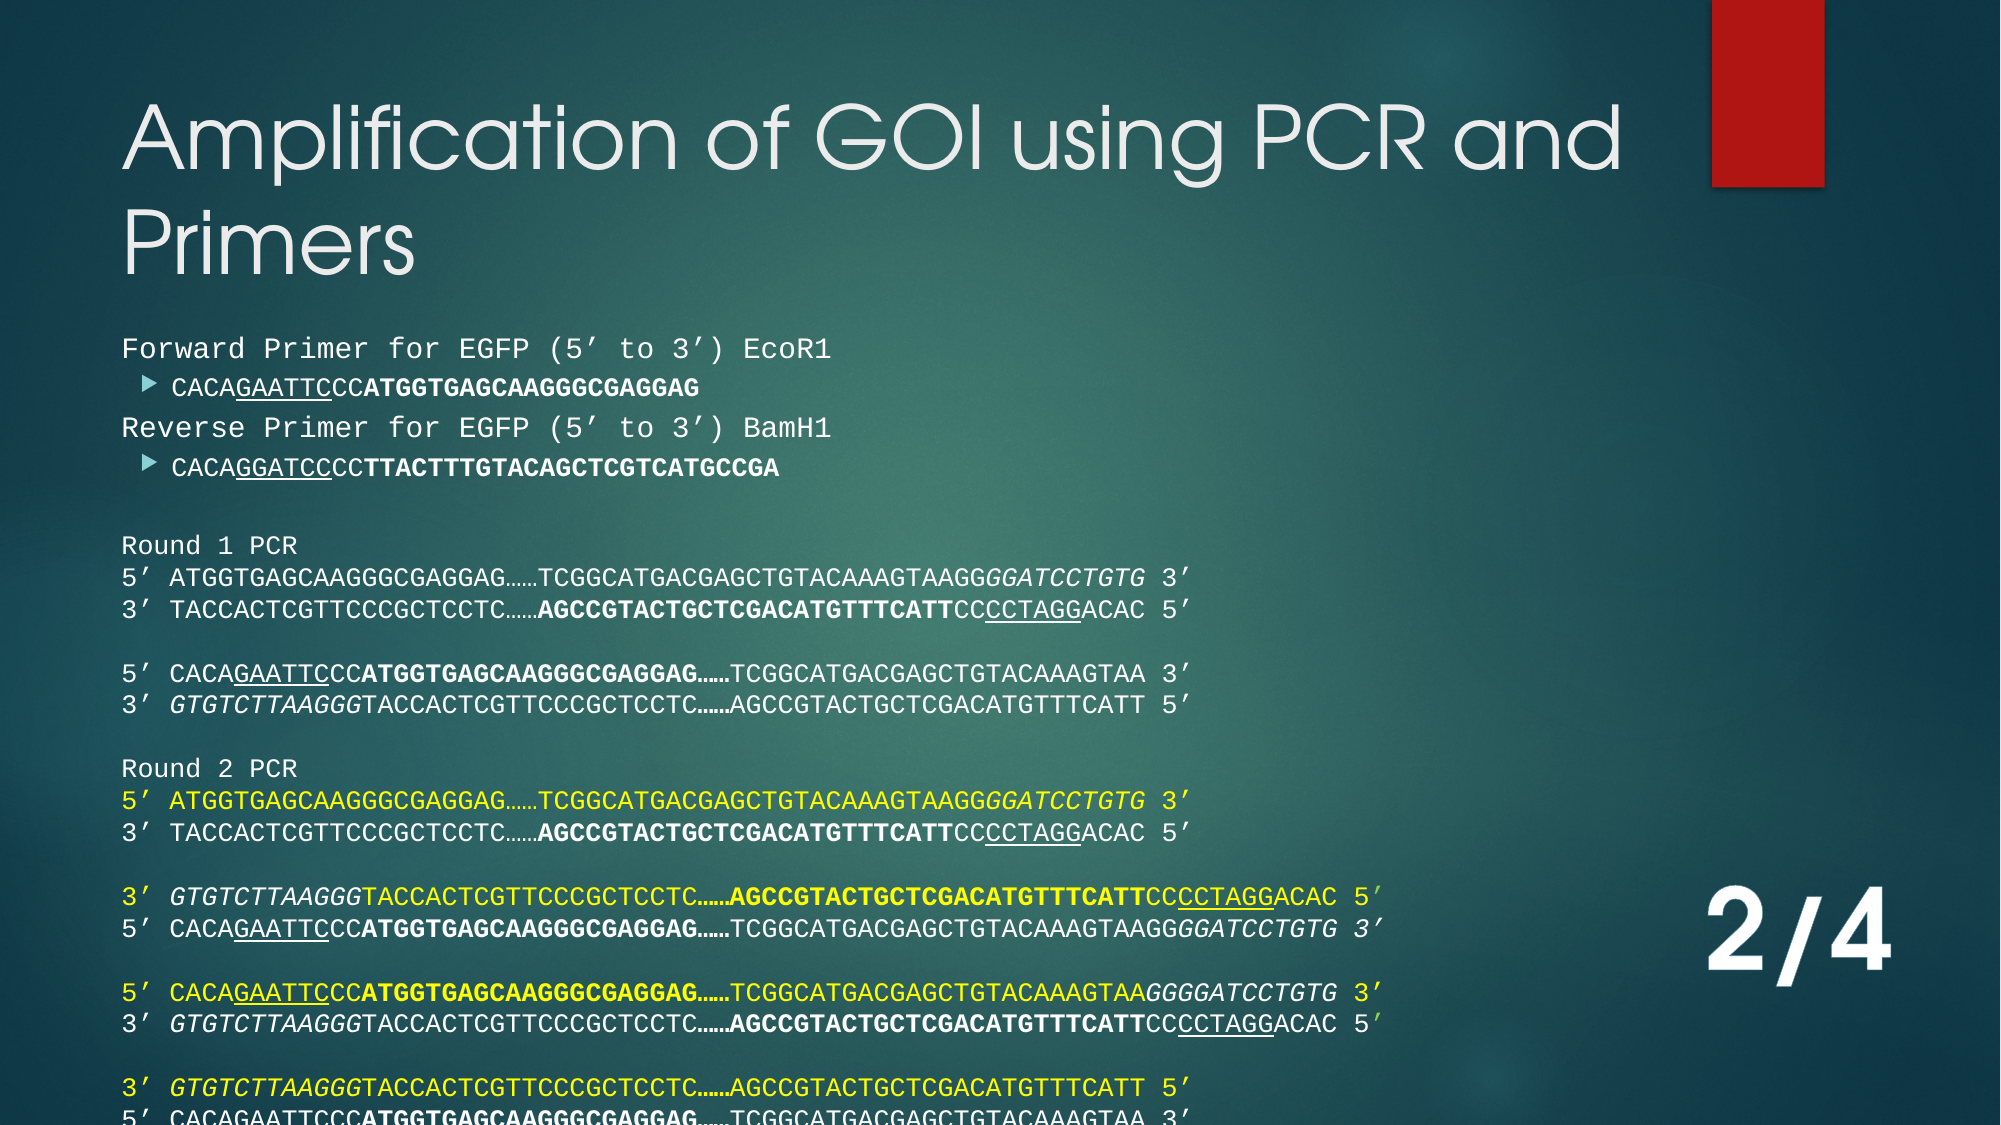

# Amplification of GOI using PCR and Primers
	Forward Primer for EGFP (5’ to 3’) EcoR1
CACAGAATTCCCATGGTGAGCAAGGGCGAGGAG
	Reverse Primer for EGFP (5’ to 3’) BamH1
CACAGGATCCCCTTACTTTGTACAGCTCGTCATGCCGA

	Round 1 PCR
	5’ ATGGTGAGCAAGGGCGAGGAG……TCGGCATGACGAGCTGTACAAAGTAAGGGGATCCTGTG 3’
	3’ TACCACTCGTTCCCGCTCCTC……AGCCGTACTGCTCGACATGTTTCATTCCCCTAGGACAC 5’

	5’ CACAGAATTCCCATGGTGAGCAAGGGCGAGGAG……TCGGCATGACGAGCTGTACAAAGTAA 3’
	3’ GTGTCTTAAGGGTACCACTCGTTCCCGCTCCTC……AGCCGTACTGCTCGACATGTTTCATT 5’

	Round 2 PCR
	5’ ATGGTGAGCAAGGGCGAGGAG……TCGGCATGACGAGCTGTACAAAGTAAGGGGATCCTGTG 3’
	3’ TACCACTCGTTCCCGCTCCTC……AGCCGTACTGCTCGACATGTTTCATTCCCCTAGGACAC 5’

	3’ GTGTCTTAAGGGTACCACTCGTTCCCGCTCCTC……AGCCGTACTGCTCGACATGTTTCATTCCCCTAGGACAC 5’
	5’ CACAGAATTCCCATGGTGAGCAAGGGCGAGGAG……TCGGCATGACGAGCTGTACAAAGTAAGGGGATCCTGTG 3’

	5’ CACAGAATTCCCATGGTGAGCAAGGGCGAGGAG……TCGGCATGACGAGCTGTACAAAGTAAGGGGATCCTGTG 3’
	3’ GTGTCTTAAGGGTACCACTCGTTCCCGCTCCTC……AGCCGTACTGCTCGACATGTTTCATTCCCCTAGGACAC 5’

	3’ GTGTCTTAAGGGTACCACTCGTTCCCGCTCCTC……AGCCGTACTGCTCGACATGTTTCATT 5’
	5’ CACAGAATTCCCATGGTGAGCAAGGGCGAGGAG……TCGGCATGACGAGCTGTACAAAGTAA 3’

2/4